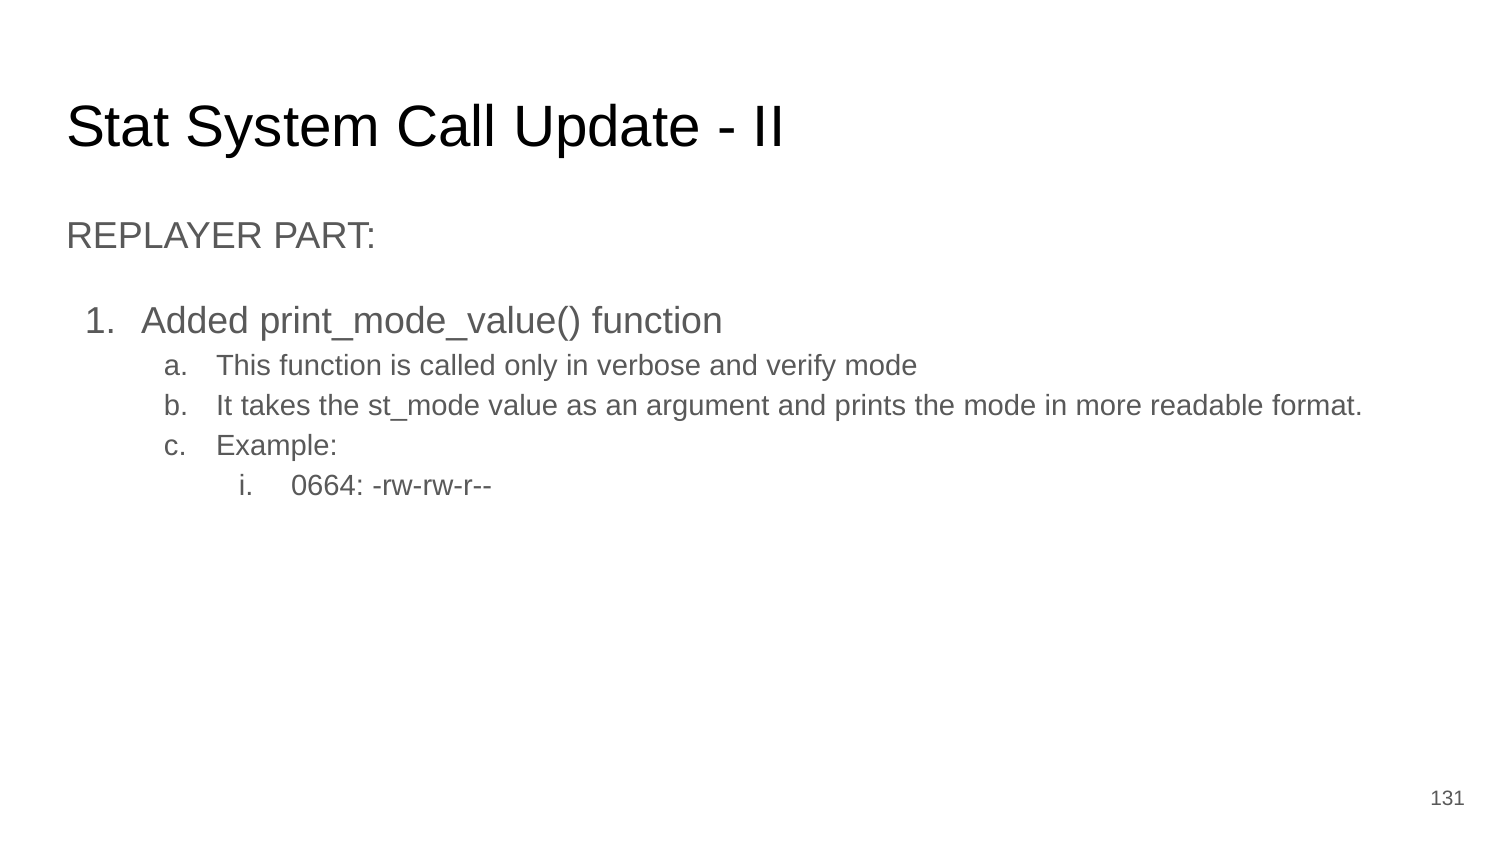

# Stat System Call Update - II
REPLAYER PART:
Added print_mode_value() function
This function is called only in verbose and verify mode
It takes the st_mode value as an argument and prints the mode in more readable format.
Example:
0664: -rw-rw-r--

131